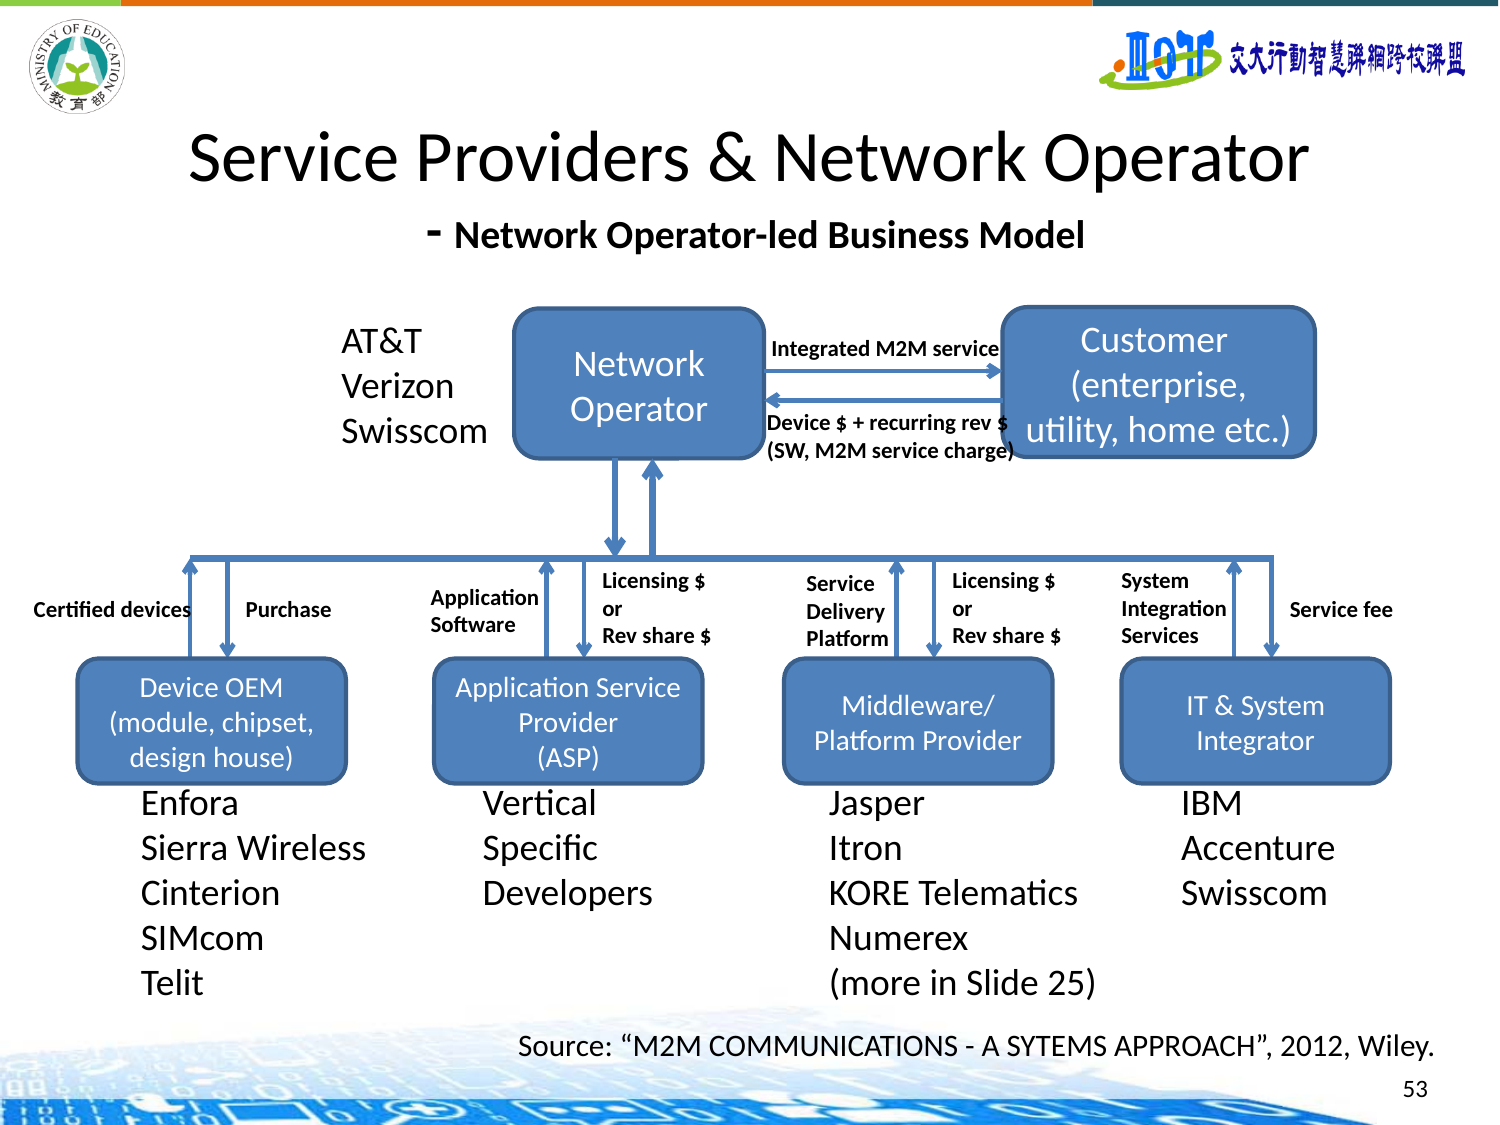

# Service Providers & Network Operator - Network Operator-led Business Model
Customer
(enterprise, utility, home etc.)
AT&T
Verizon
Swisscom
Network
Operator
Integrated M2M service
Device $ + recurring rev $
(SW, M2M service charge)
Licensing $
or
Rev share $
Licensing $
or
Rev share $
System
Integration
Services
Service
Delivery
Platform
Application
Software
Certified devices
Purchase
Service fee
Device OEM
(module, chipset, design house)
Application Service Provider
(ASP)
Middleware/
Platform Provider
IT & System
Integrator
Enfora
Sierra Wireless
Cinterion
SIMcom
Telit
Vertical
Specific
Developers
Jasper
Itron
KORE Telematics
Numerex
(more in Slide 25)
IBM
Accenture
Swisscom
Source: “M2M COMMUNICATIONS - A SYTEMS APPROACH”, 2012, Wiley.
53